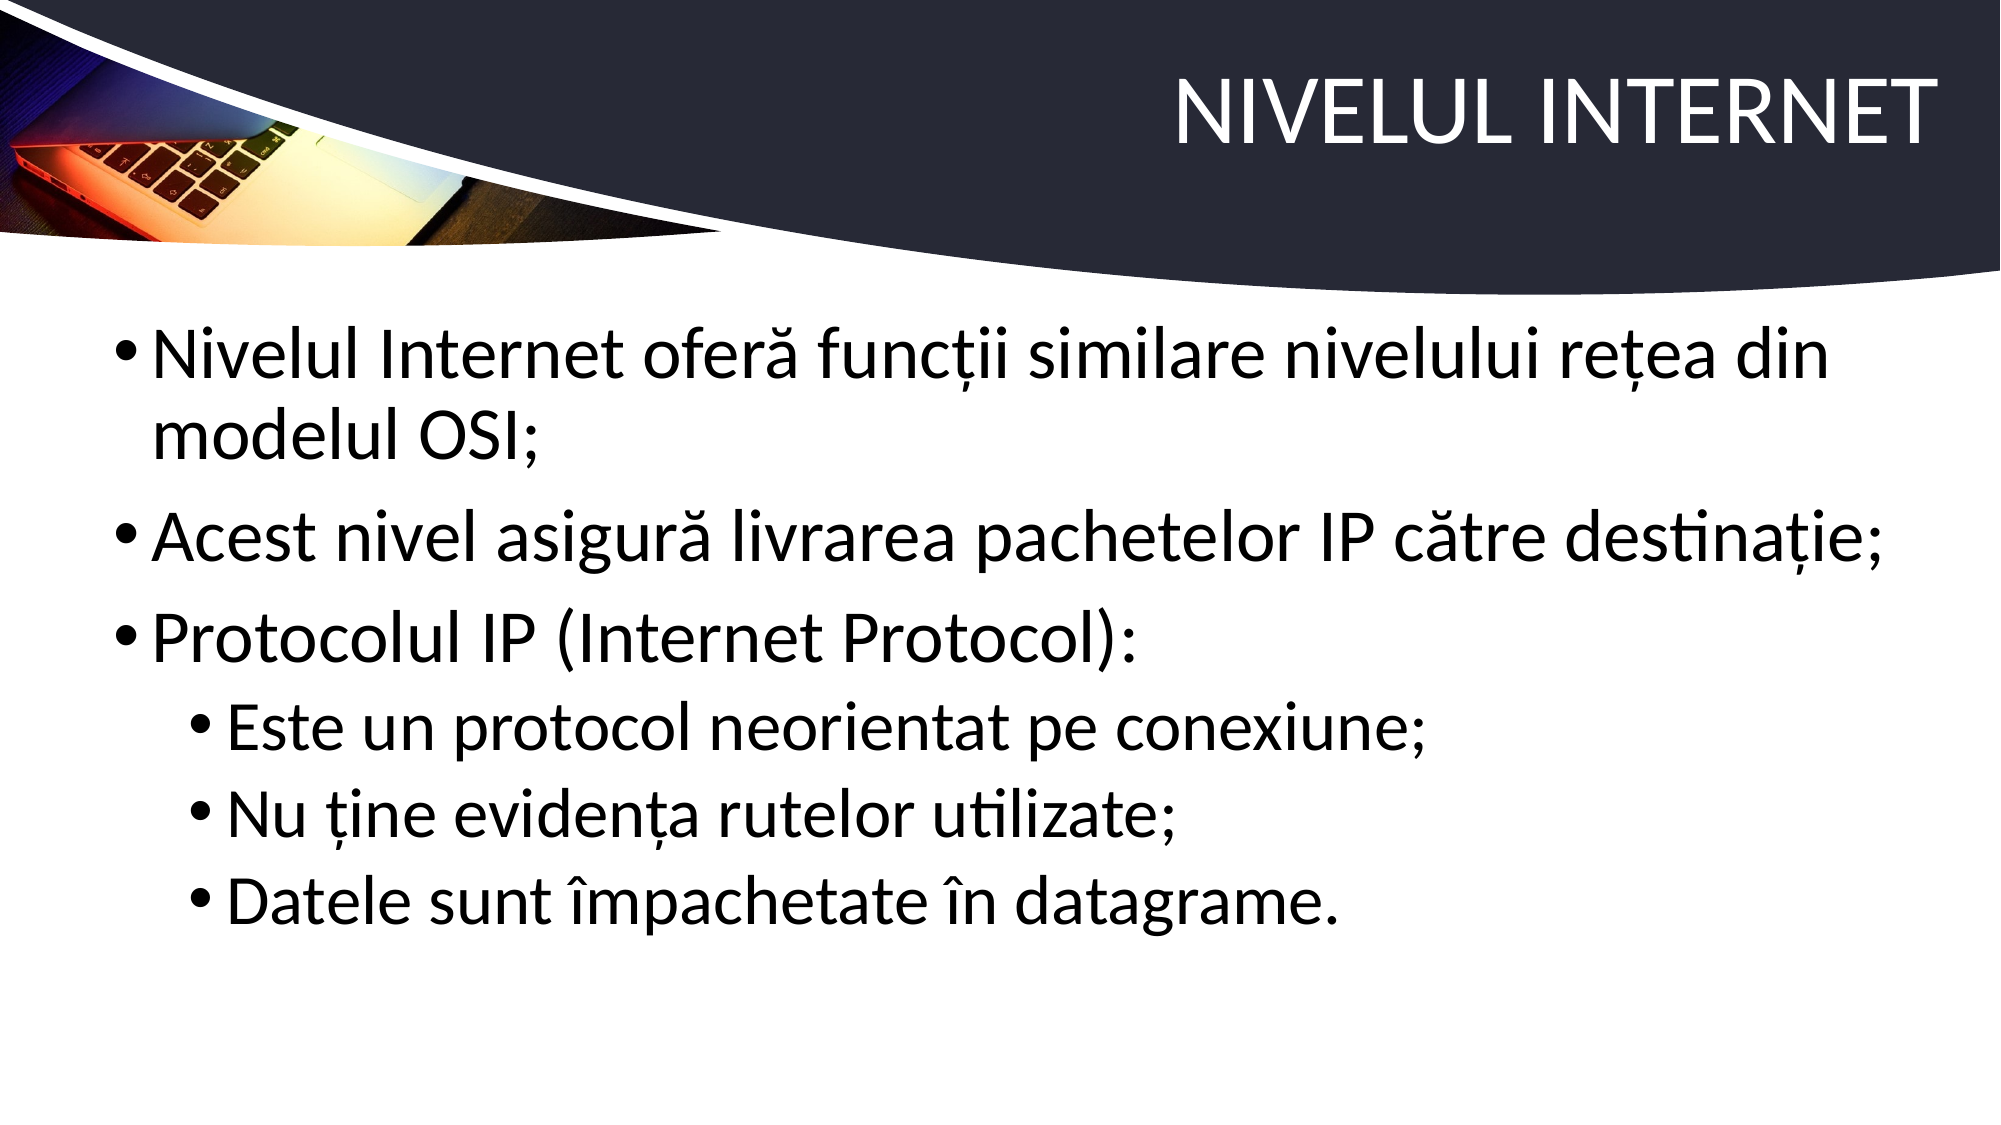

# Nivelul Internet
Nivelul Internet oferă funcții similare nivelului rețea din modelul OSI;
Acest nivel asigură livrarea pachetelor IP către destinație;
Protocolul IP (Internet Protocol):
Este un protocol neorientat pe conexiune;
Nu ține evidența rutelor utilizate;
Datele sunt împachetate în datagrame.